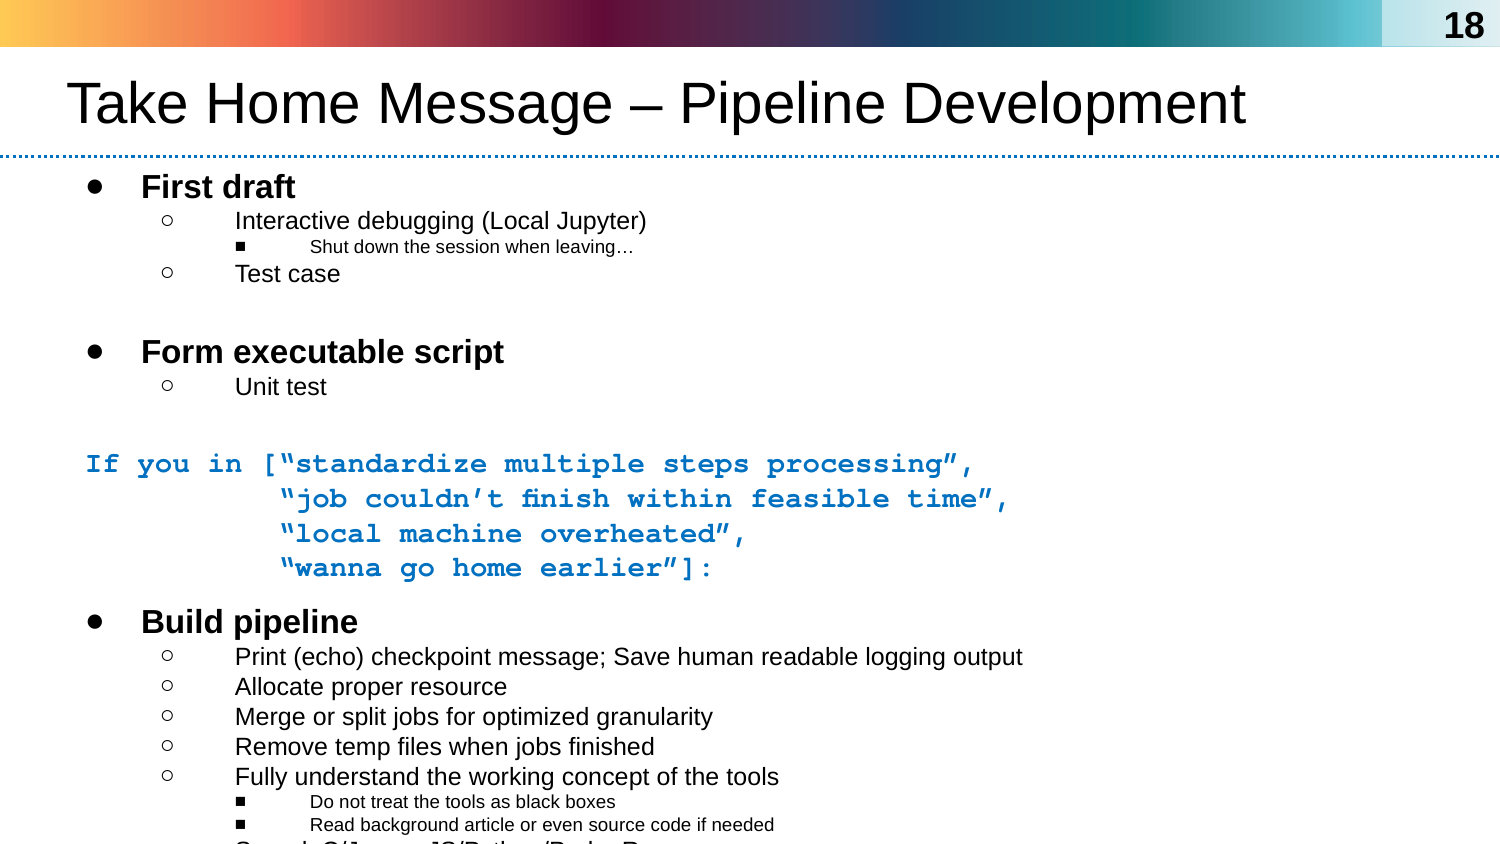

18
# Take Home Message – Pipeline Development
First draft
Interactive debugging (Local Jupyter)
Shut down the session when leaving…
Test case

Form executable script
Unit test

If you in [“standardize multiple steps processing”,
           “job couldn’t finish within feasible time”,
           “local machine overheated”,
           “wanna go home earlier”]:

Build pipeline
Print (echo) checkpoint message; Save human readable logging output
Allocate proper resource
Merge or split jobs for optimized granularity
Remove temp files when jobs finished
Fully understand the working concept of the tools
Do not treat the tools as black boxes
Read background article or even source code if needed
Speed: C/Java > JS/Python/Perl > R